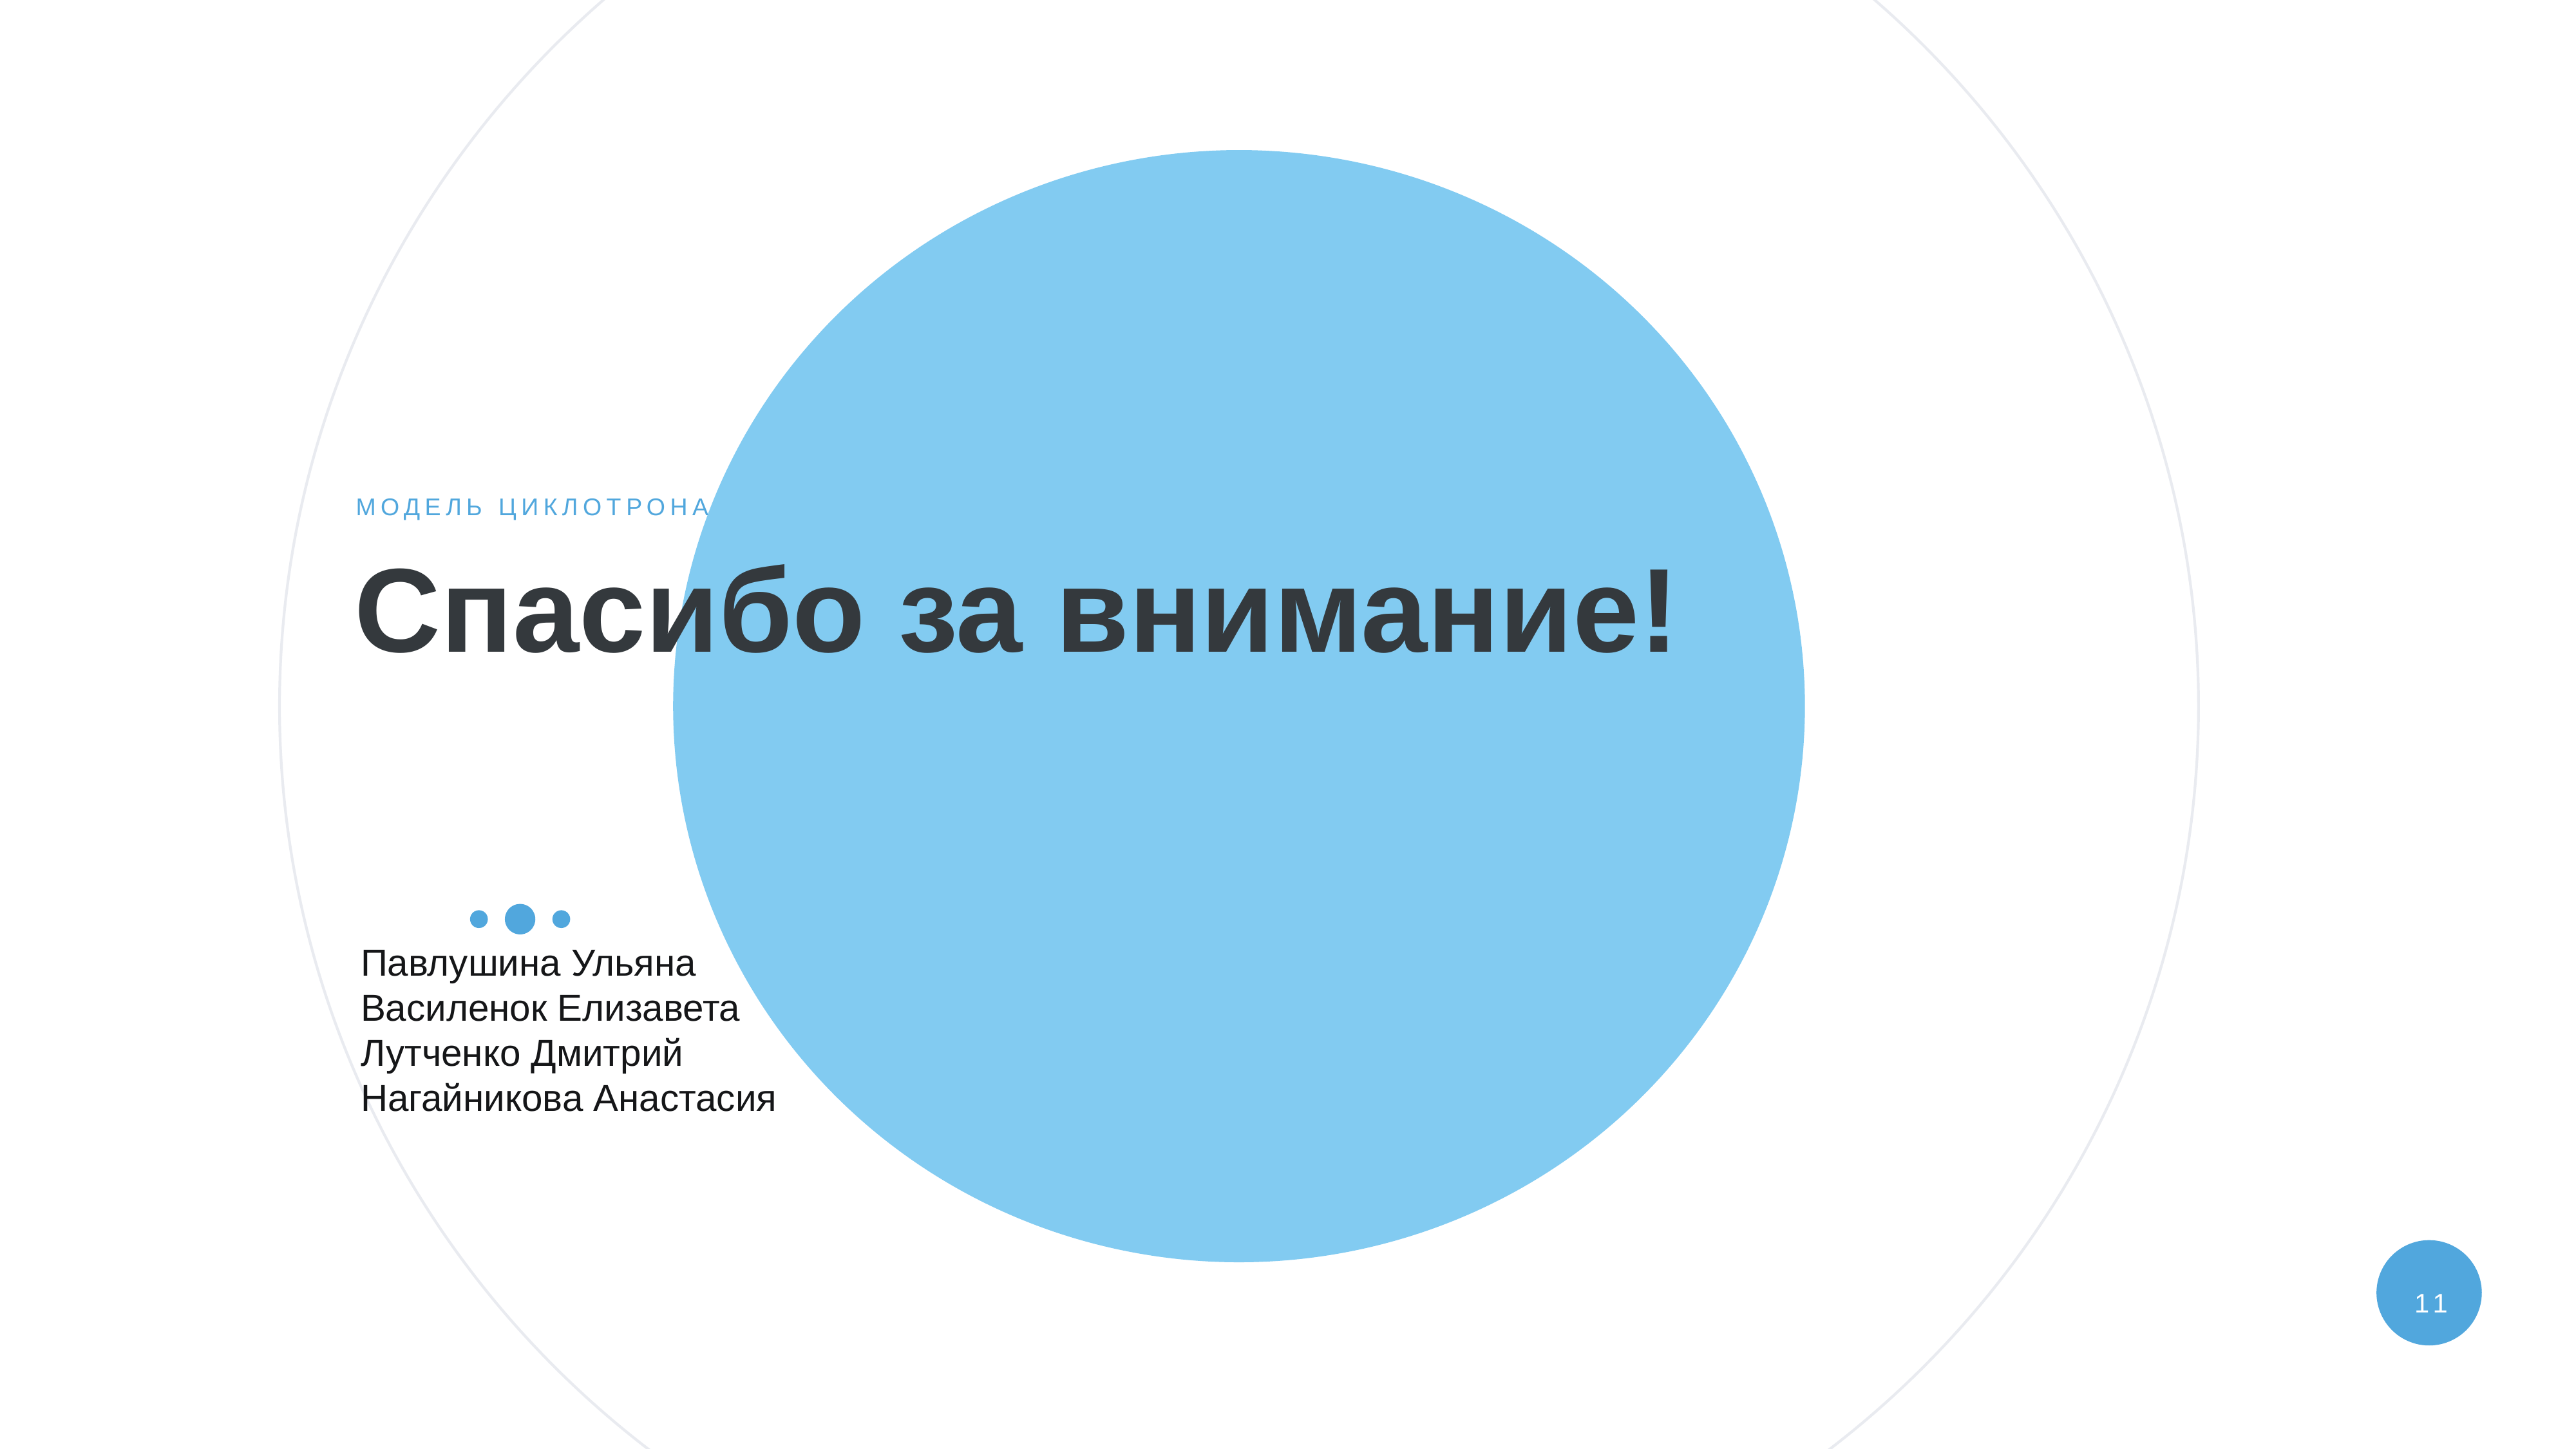

Модель циклотрона
Спасибо за внимание!
Павлушина Ульяна
Василенок Елизавета
Лутченко Дмитрий
Нагайникова Анастасия

11